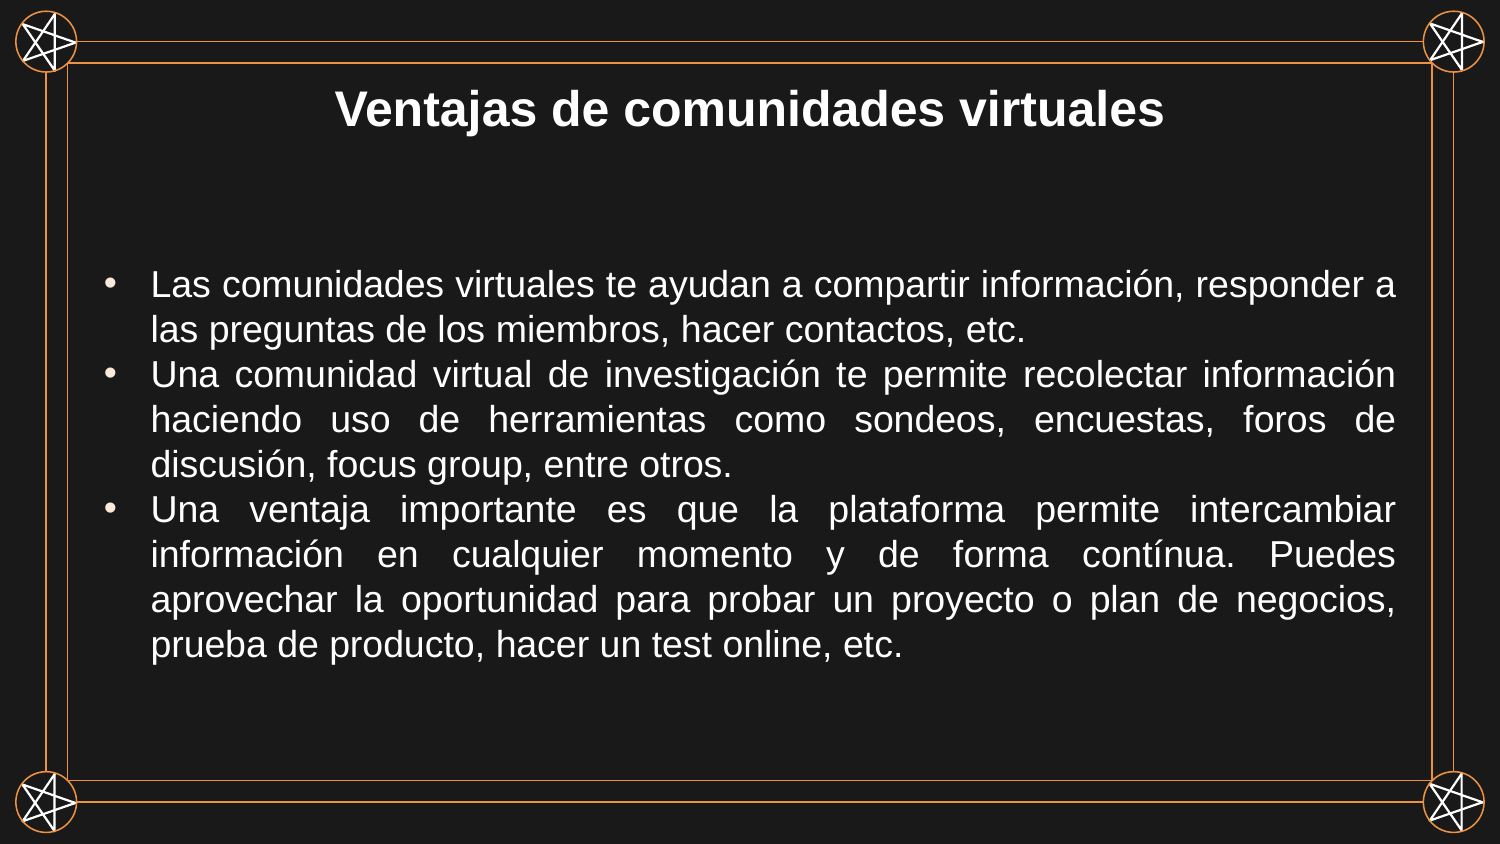

# Ventajas de comunidades virtuales
Las comunidades virtuales te ayudan a compartir información, responder a las preguntas de los miembros, hacer contactos, etc.
Una comunidad virtual de investigación te permite recolectar información haciendo uso de herramientas como sondeos, encuestas, foros de discusión, focus group, entre otros.
Una ventaja importante es que la plataforma permite intercambiar información en cualquier momento y de forma contínua. Puedes aprovechar la oportunidad para probar un proyecto o plan de negocios, prueba de producto, hacer un test online, etc.